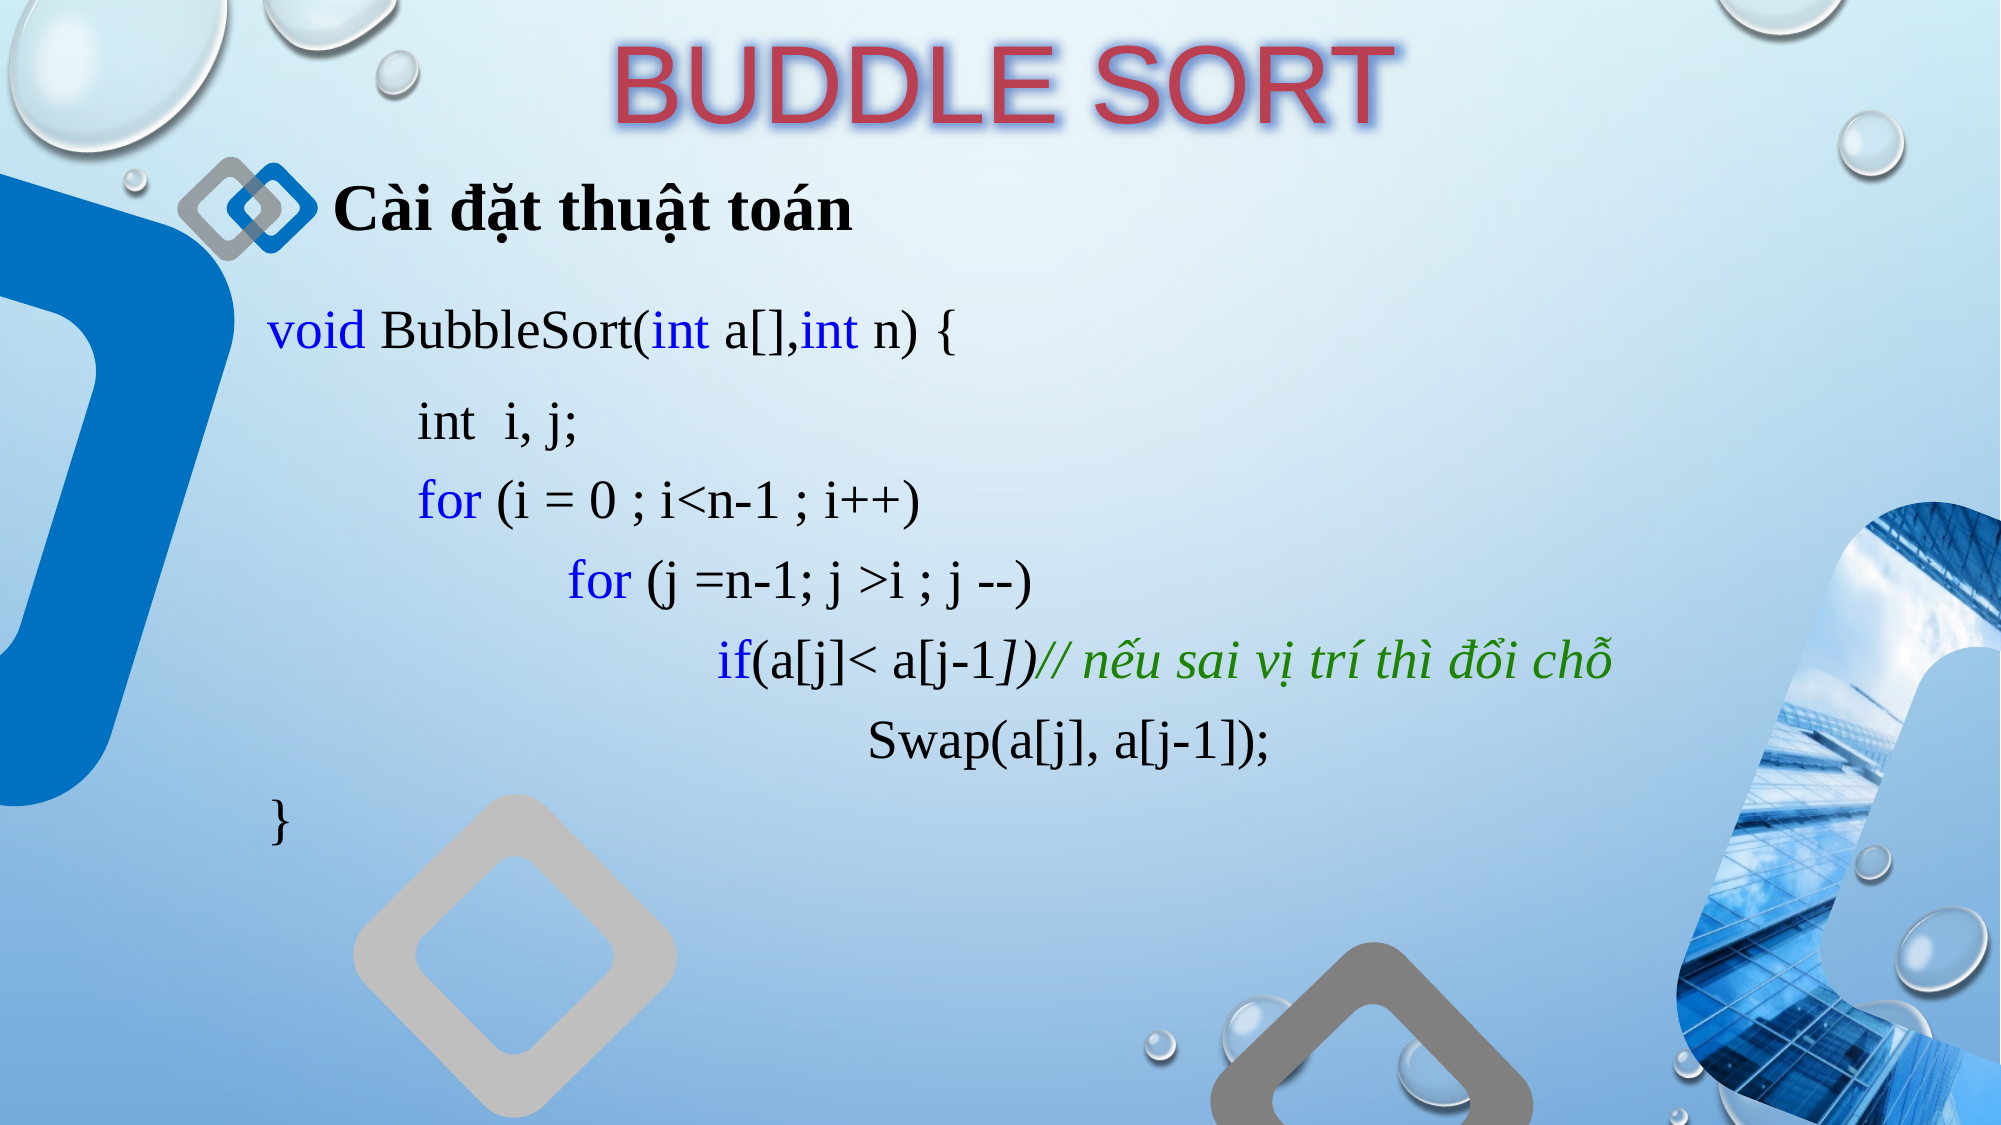

BUDDLE SORT

Cài đặt thuật toán

	void BubbleSort(int a[],int n) {
		int  i, j;
	for (i = 0 ; i<n-1 ; i++)
		for (j =n-1; j >i ; j --)
			if(a[j]< a[j-1])// nếu sai vị trí thì đổi chỗ
				Swap(a[j], a[j-1]);
}